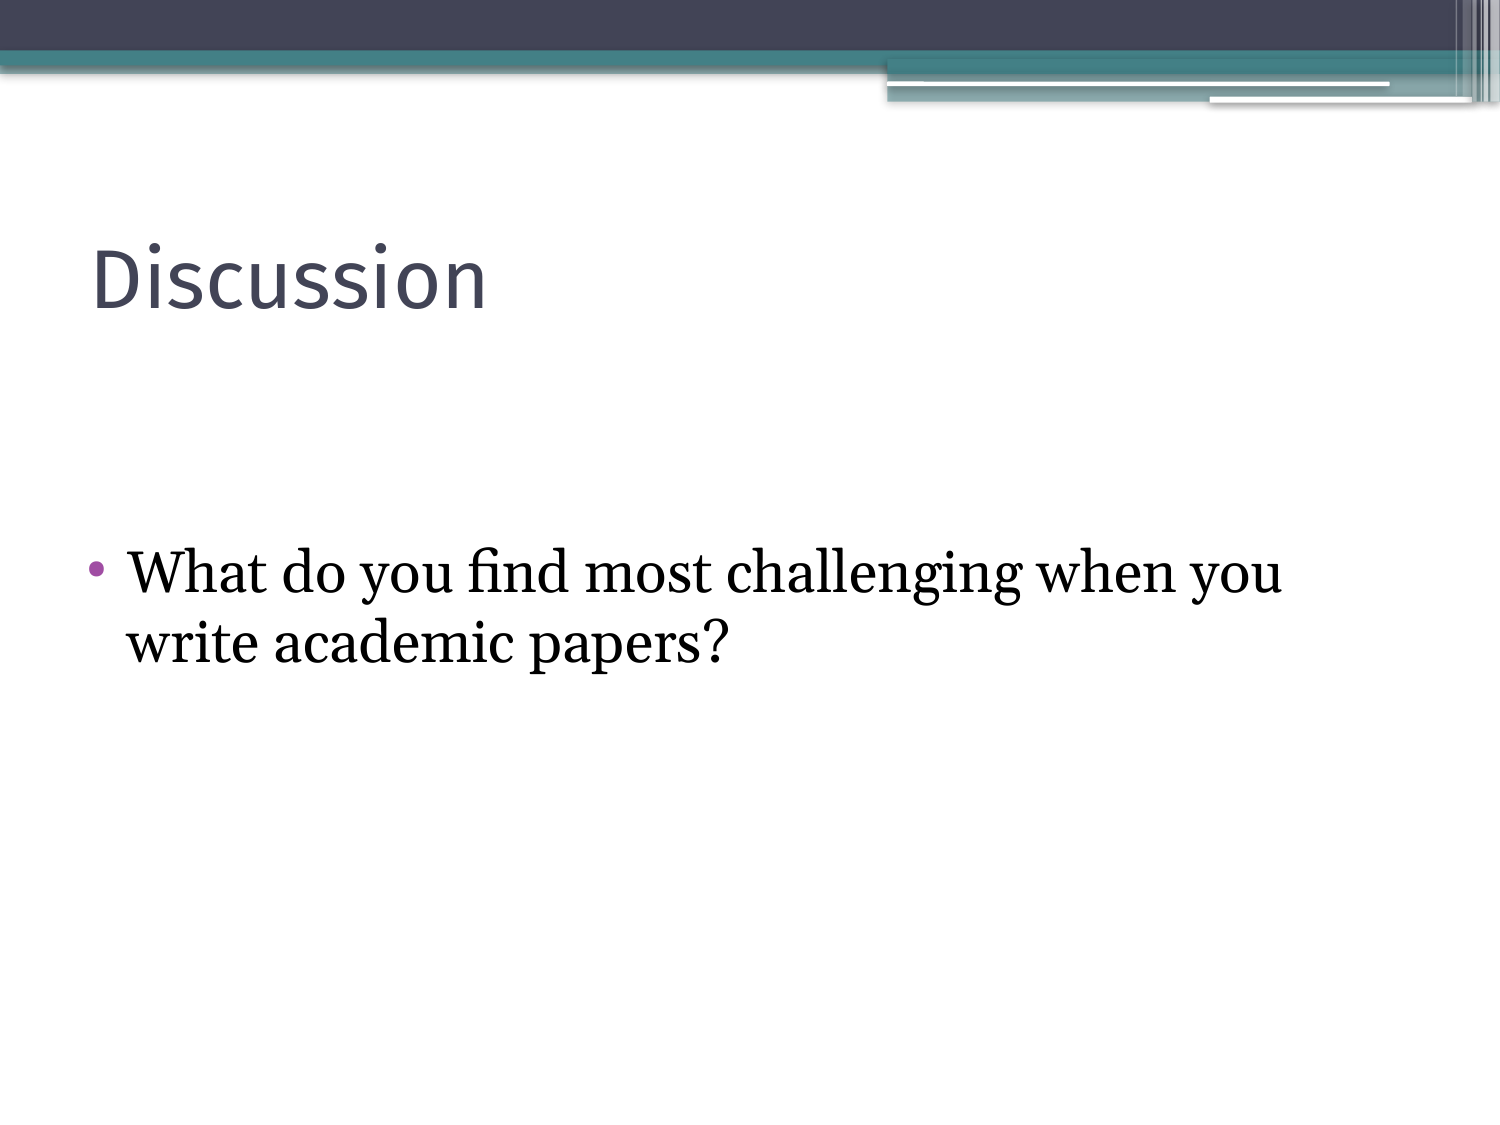

# Discussion
What do you find most challenging when you write academic papers?